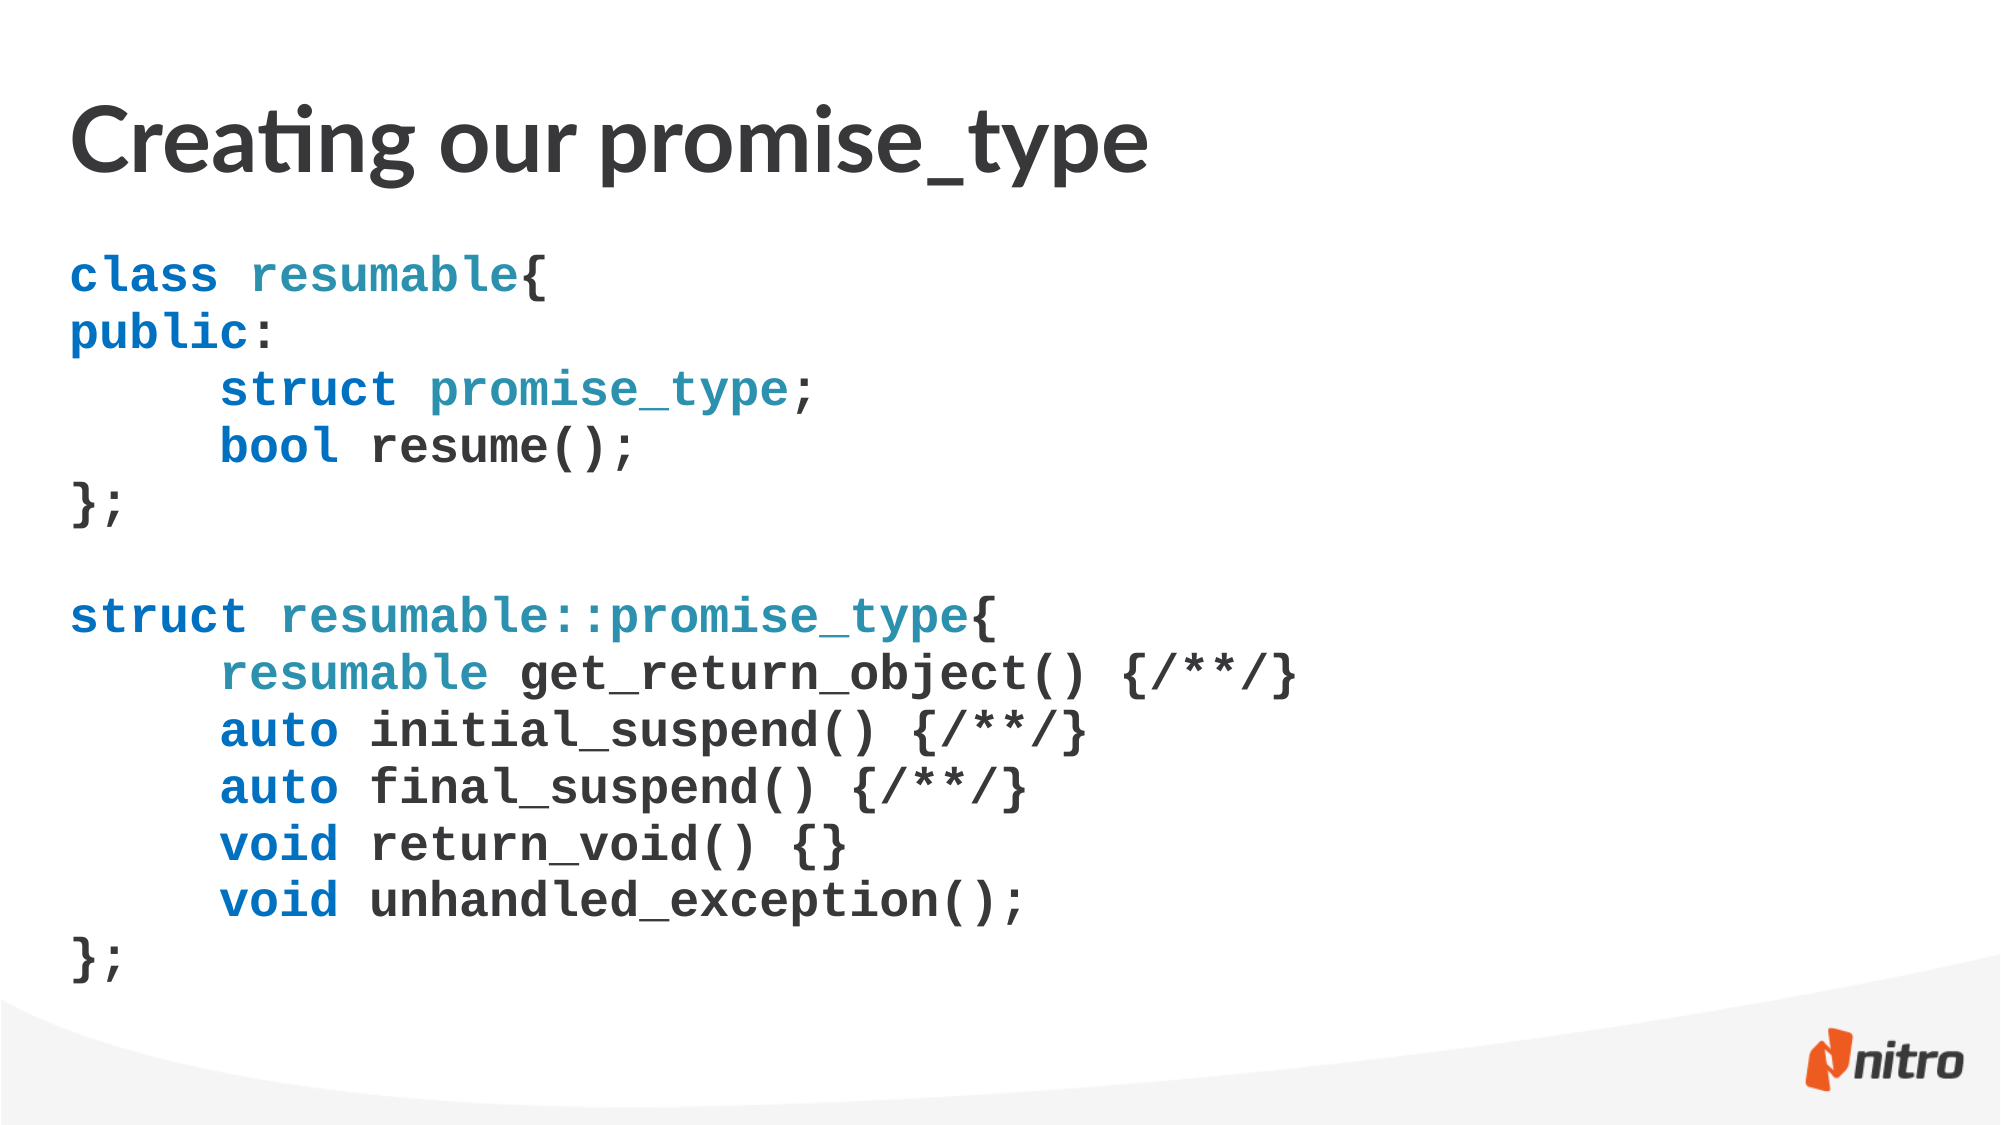

# Creating our promise_type
class resumable{
public:
	struct promise_type;
	bool resume();
};

struct resumable::promise_type{
	resumable get_return_object() {/**/}
	auto initial_suspend() {/**/}
	auto final_suspend() {/**/}
	void return_void() {}
	void unhandled_exception();
};